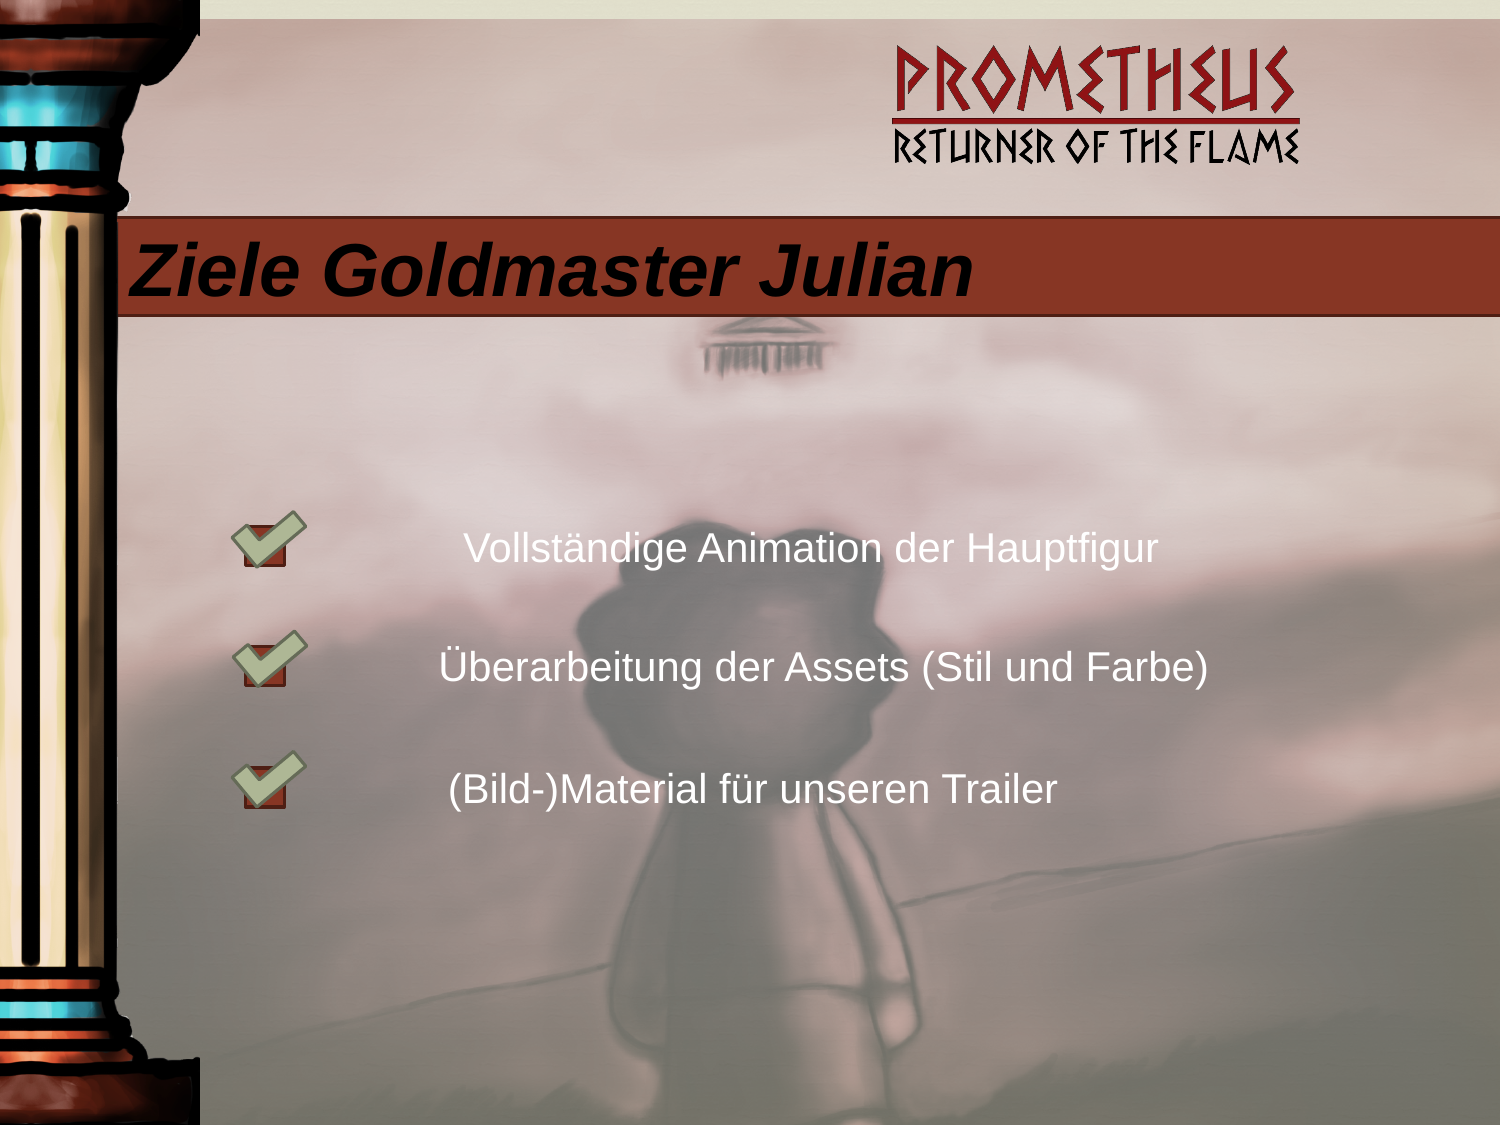

Ziele Goldmaster Julian

Vollständige Animation der Hauptfigur

Überarbeitung der Assets (Stil und Farbe)

(Bild-)Material für unseren Trailer